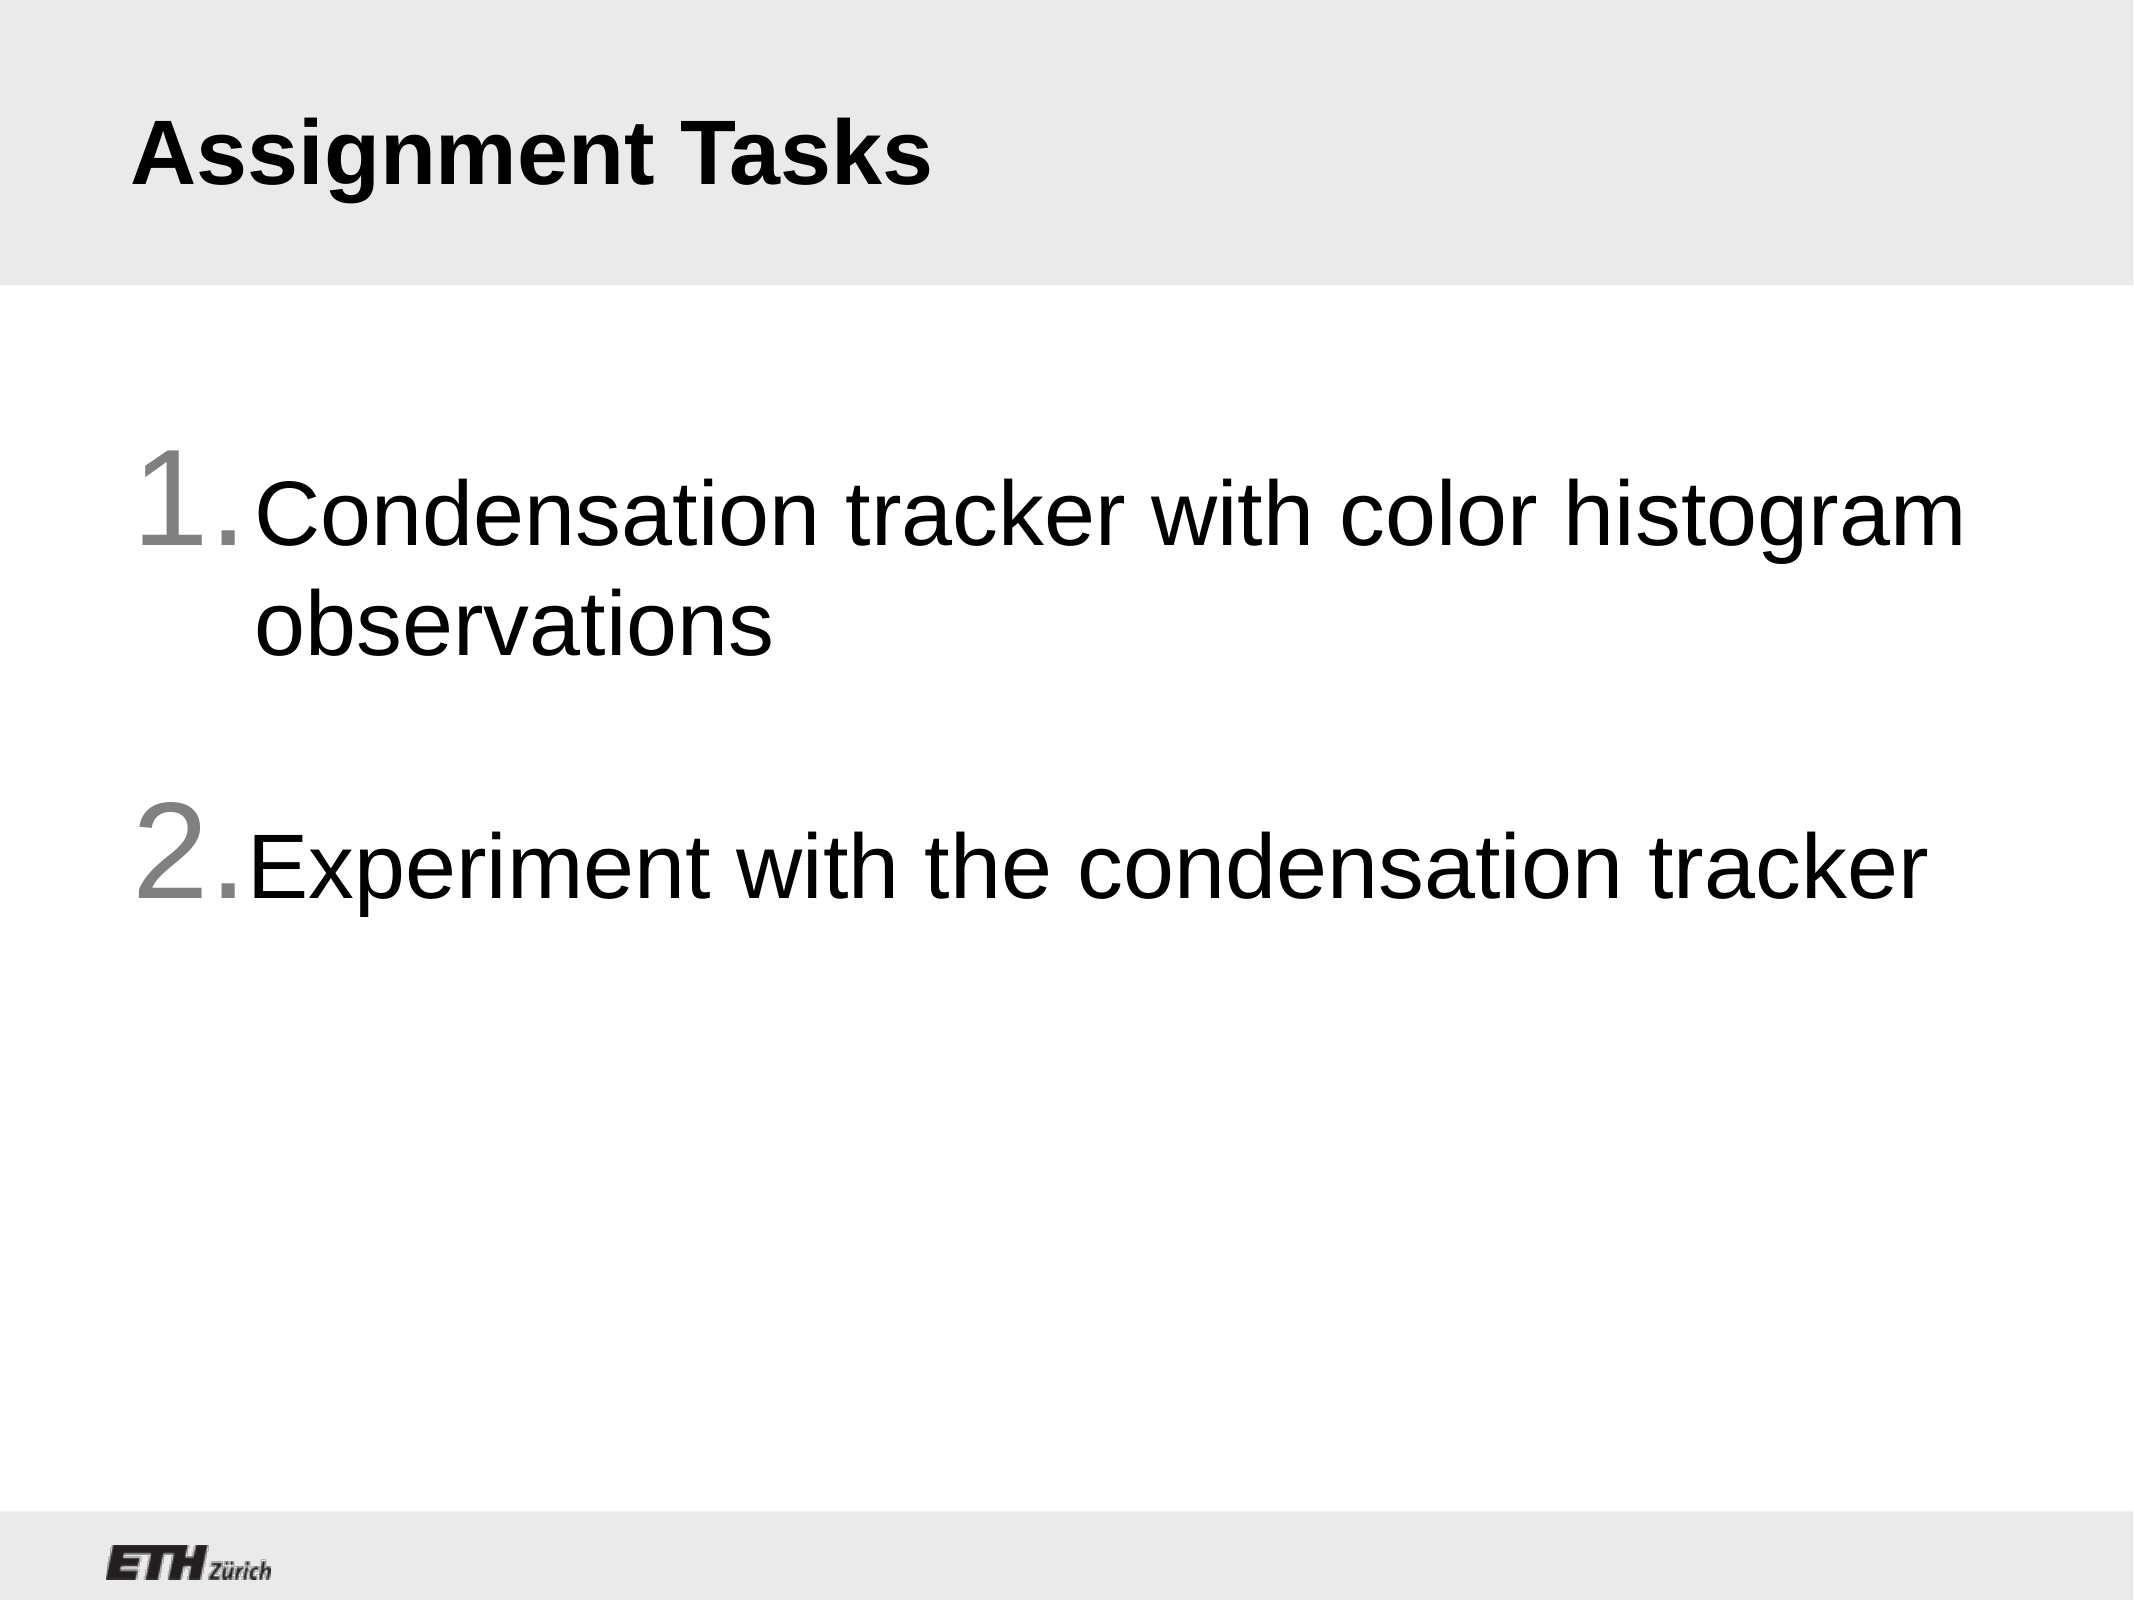

# Assignment Tasks

Condensation tracker with color histogram observations

Experiment with the condensation tracker